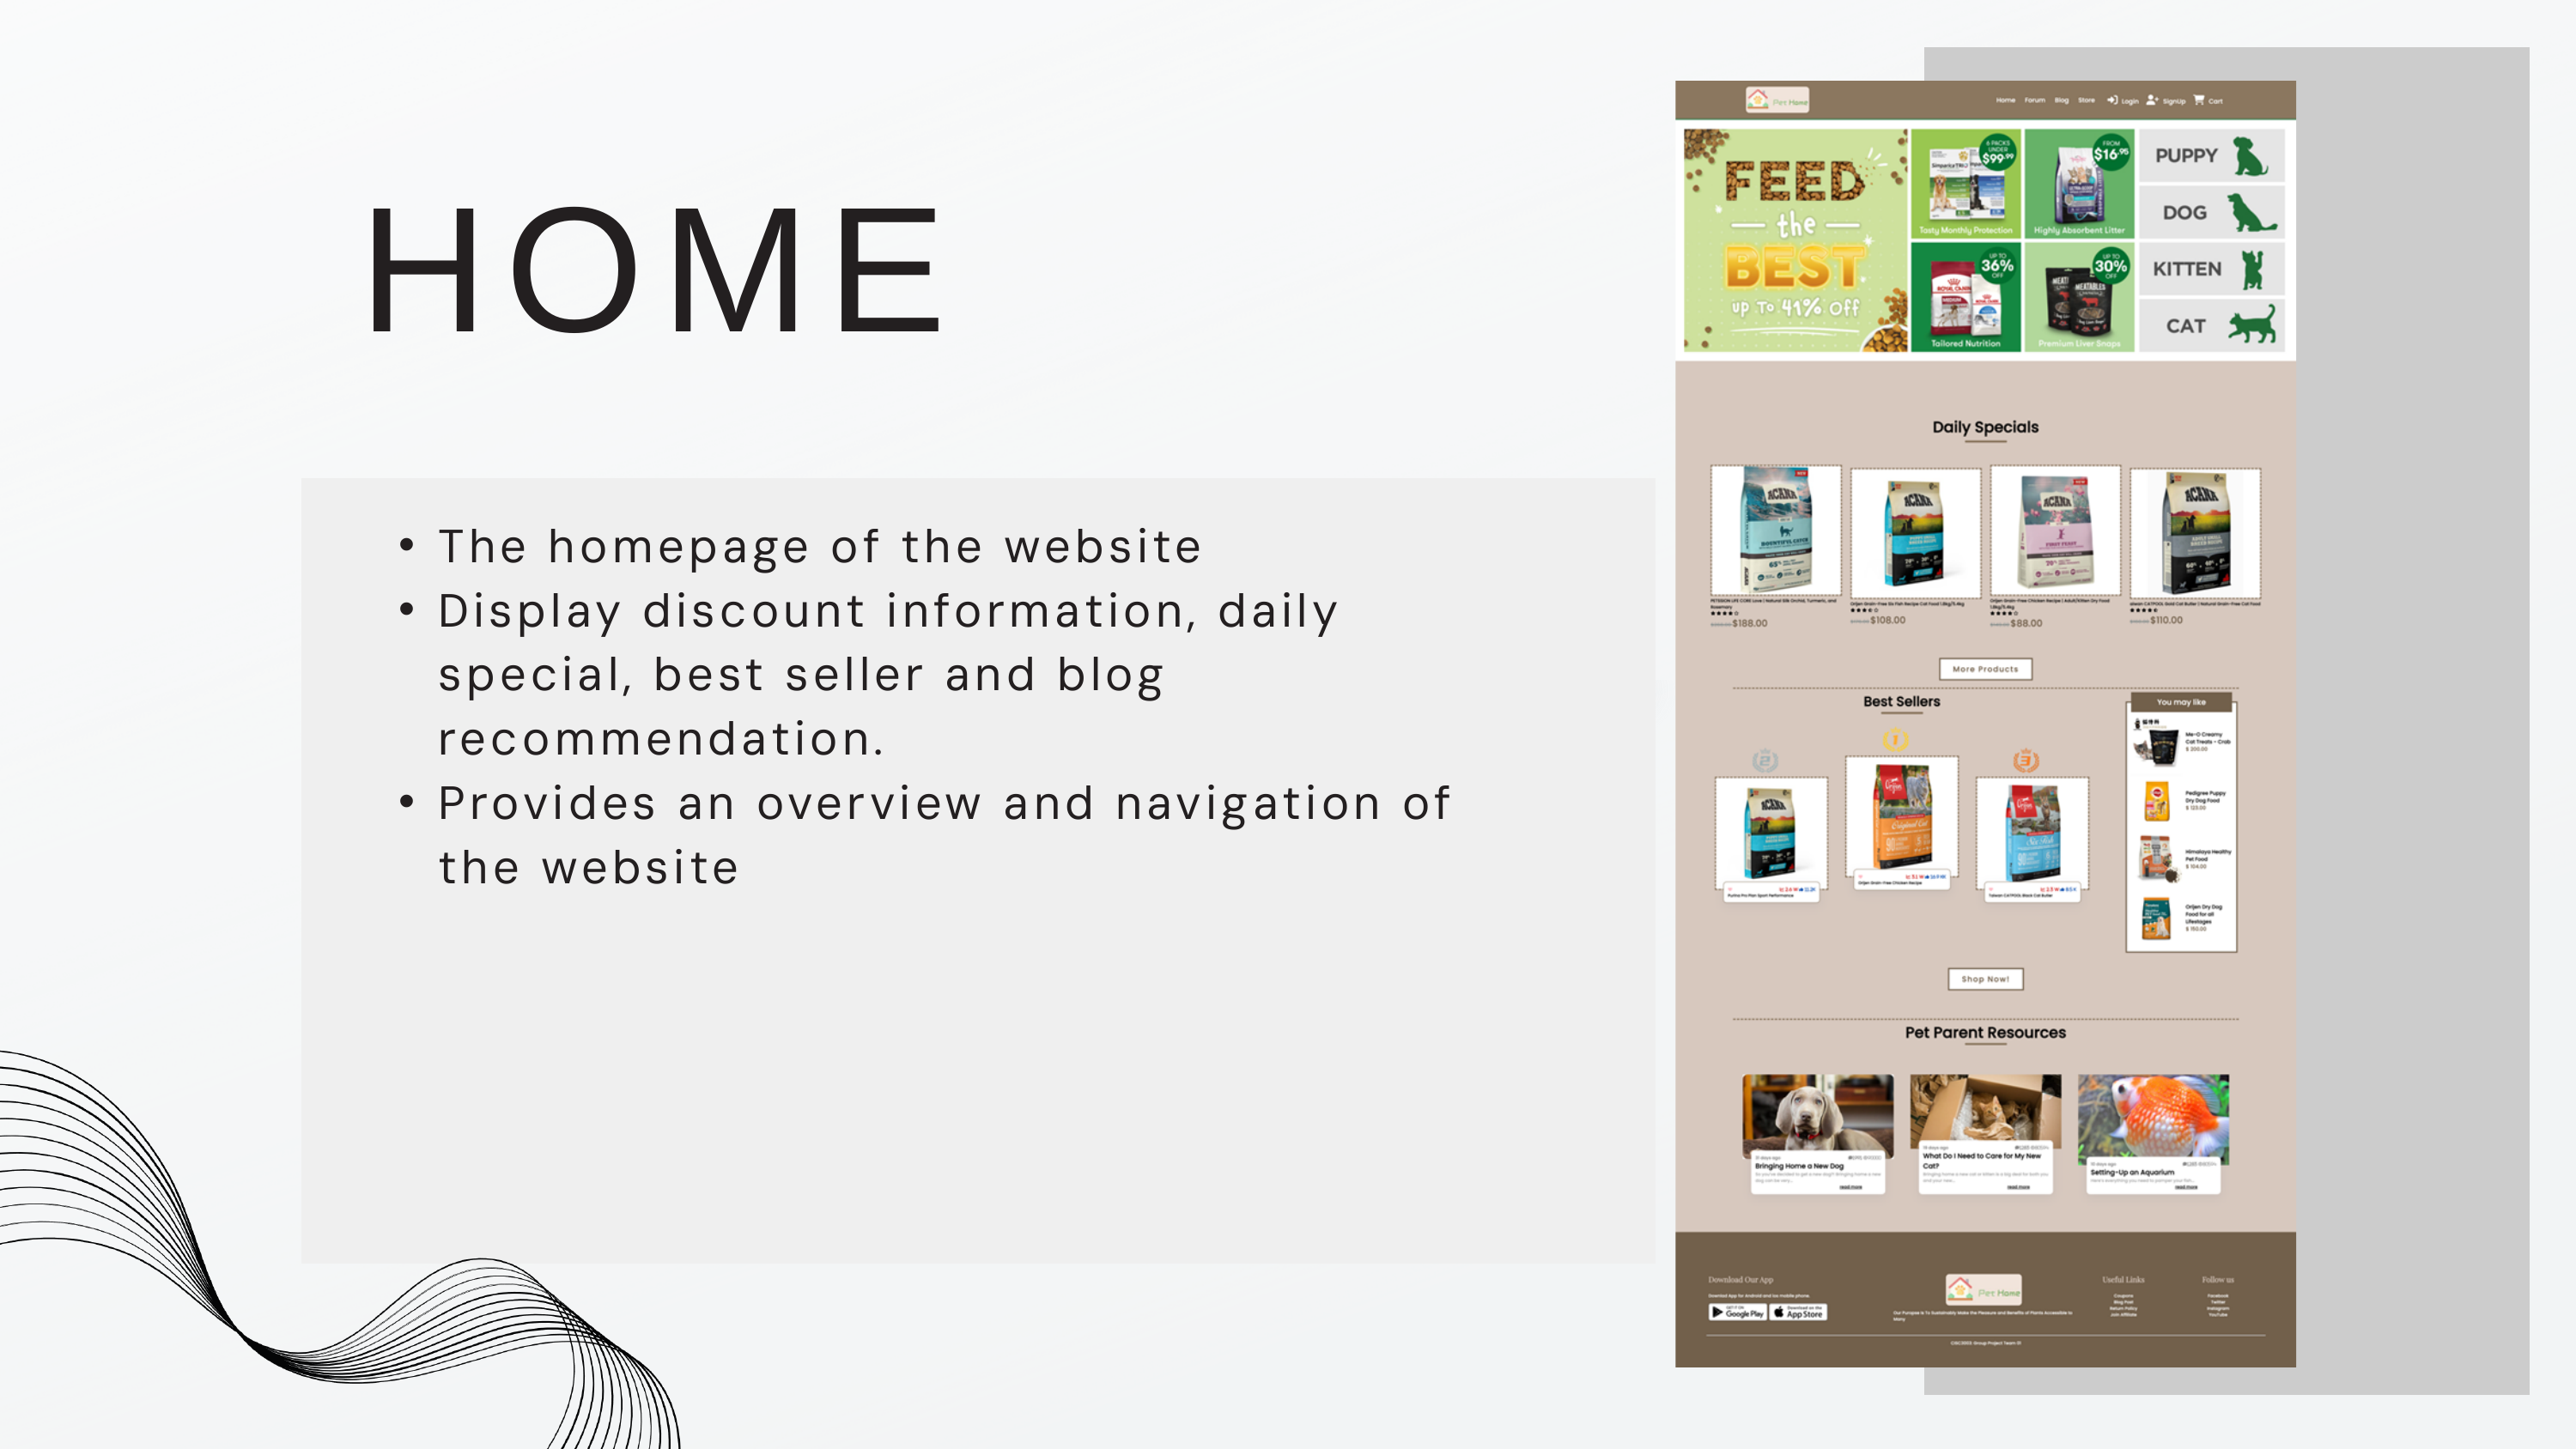

HOME

The homepage of the website
Display discount information, daily special, best seller and blog recommendation.
Provides an overview and navigation of the website